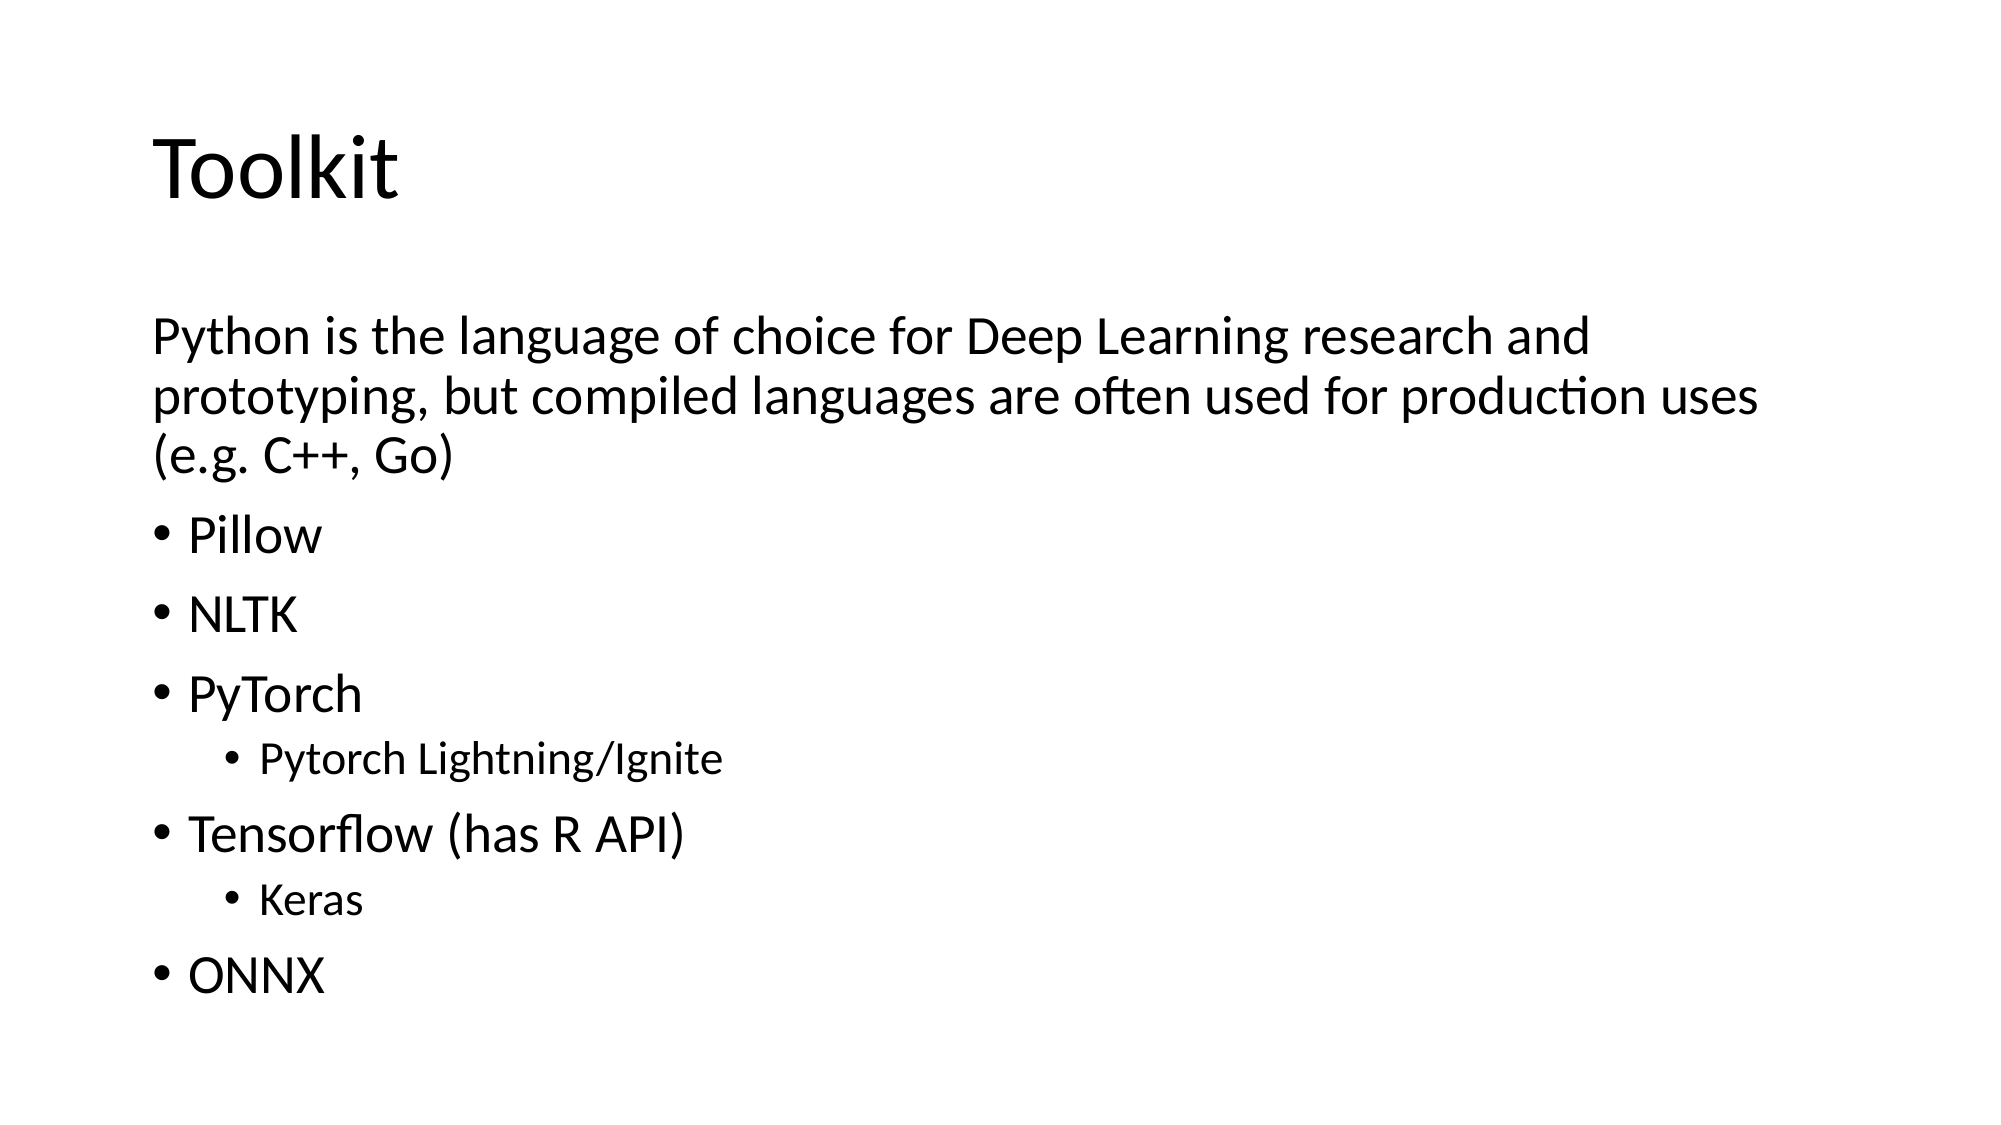

# Toolkit
Python is the language of choice for Deep Learning research and prototyping, but compiled languages are often used for production uses (e.g. C++, Go)
Pillow
NLTK
PyTorch
Pytorch Lightning/Ignite
Tensorflow (has R API)
Keras
ONNX